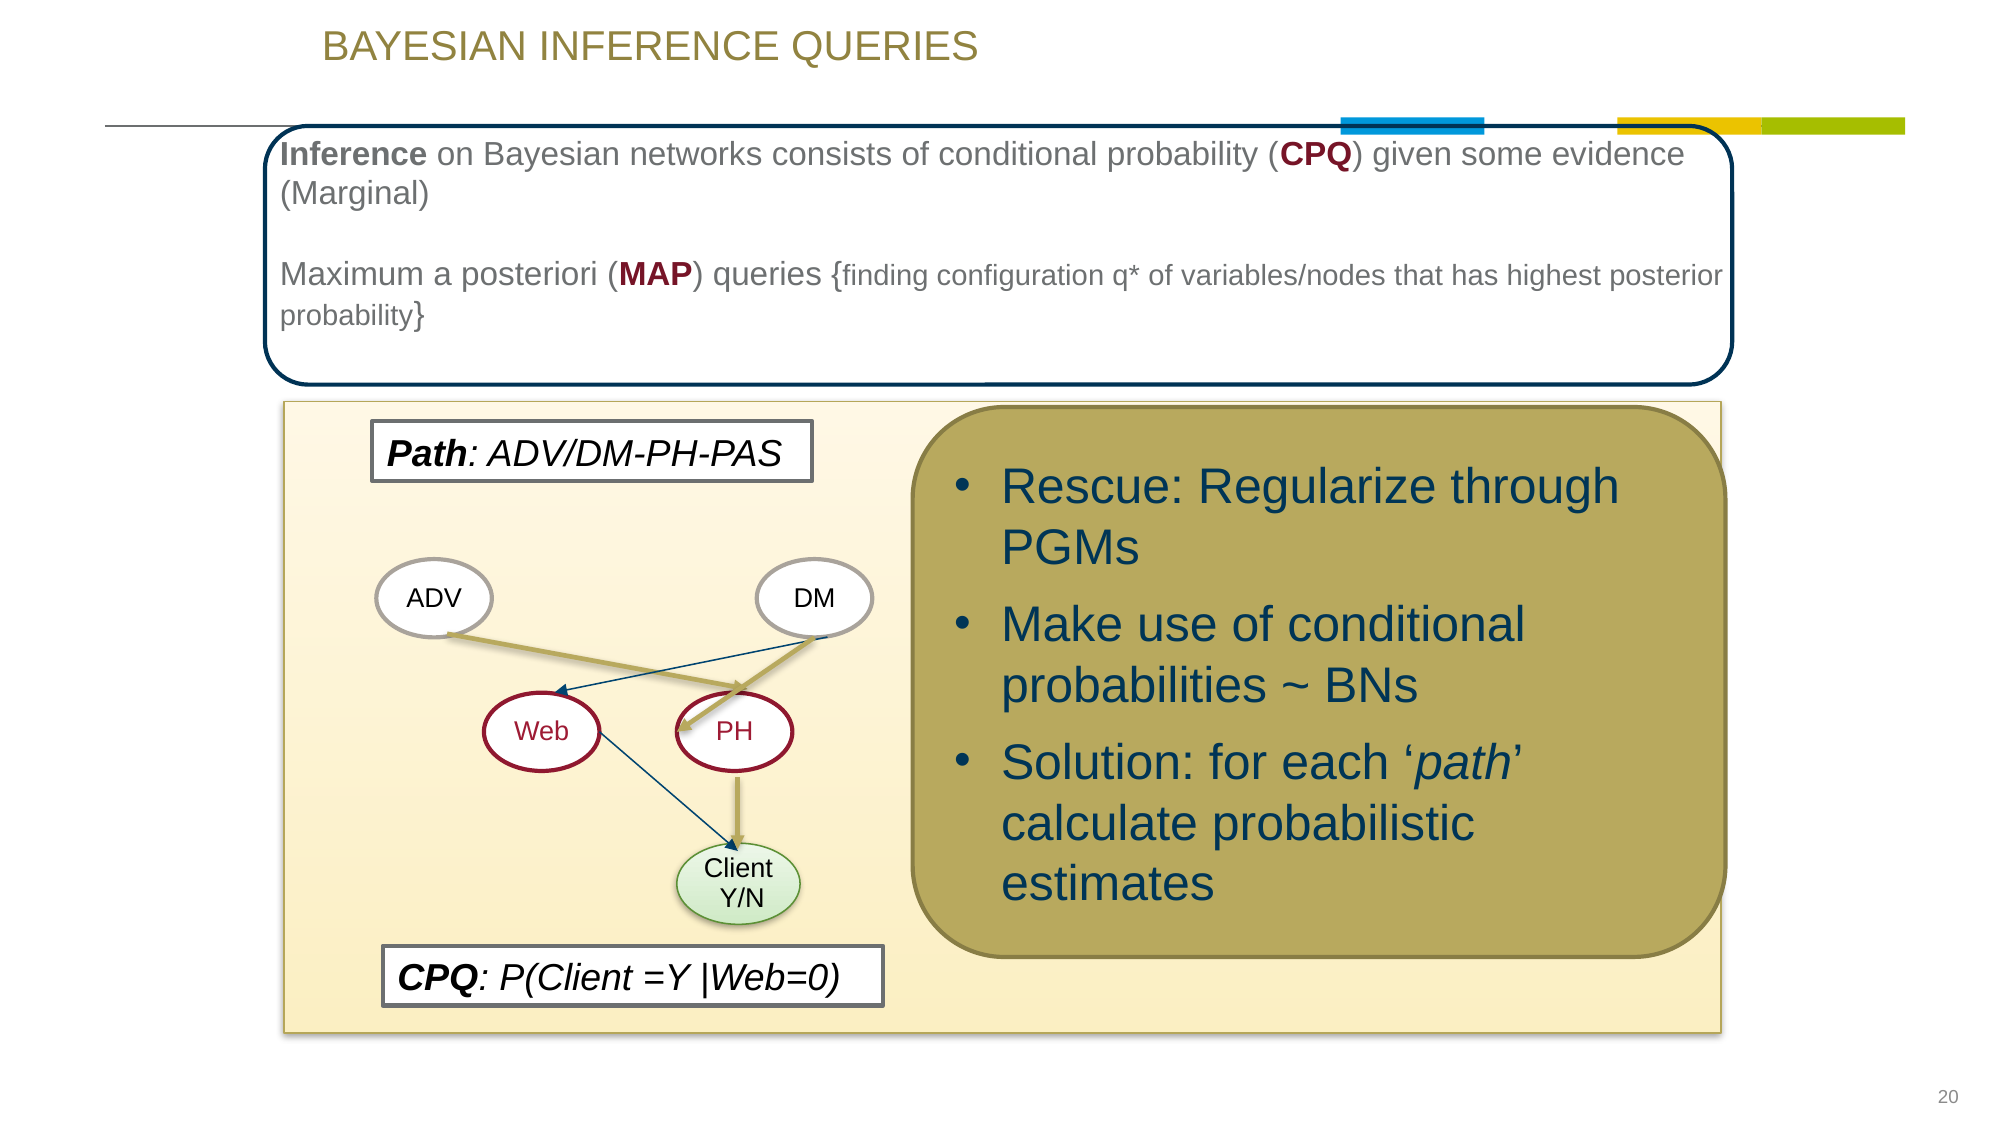

# BAYESIAN INFERENCE QUERIES

Inference on Bayesian networks consists of conditional probability (CPQ) given some evidence (Marginal)
Maximum a posteriori (MAP) queries {finding configuration q* of variables/nodes that has highest posterior probability}

Rescue: Regularize through PGMs
Make use of conditional probabilities ~ BNs
Solution: for each ‘path’ calculate probabilistic estimates
Path: ADV/DM-PH-PAS
ADV
DM
Web
PH
Client  Y/N
CPQ: P(Client =Y |Web=0)